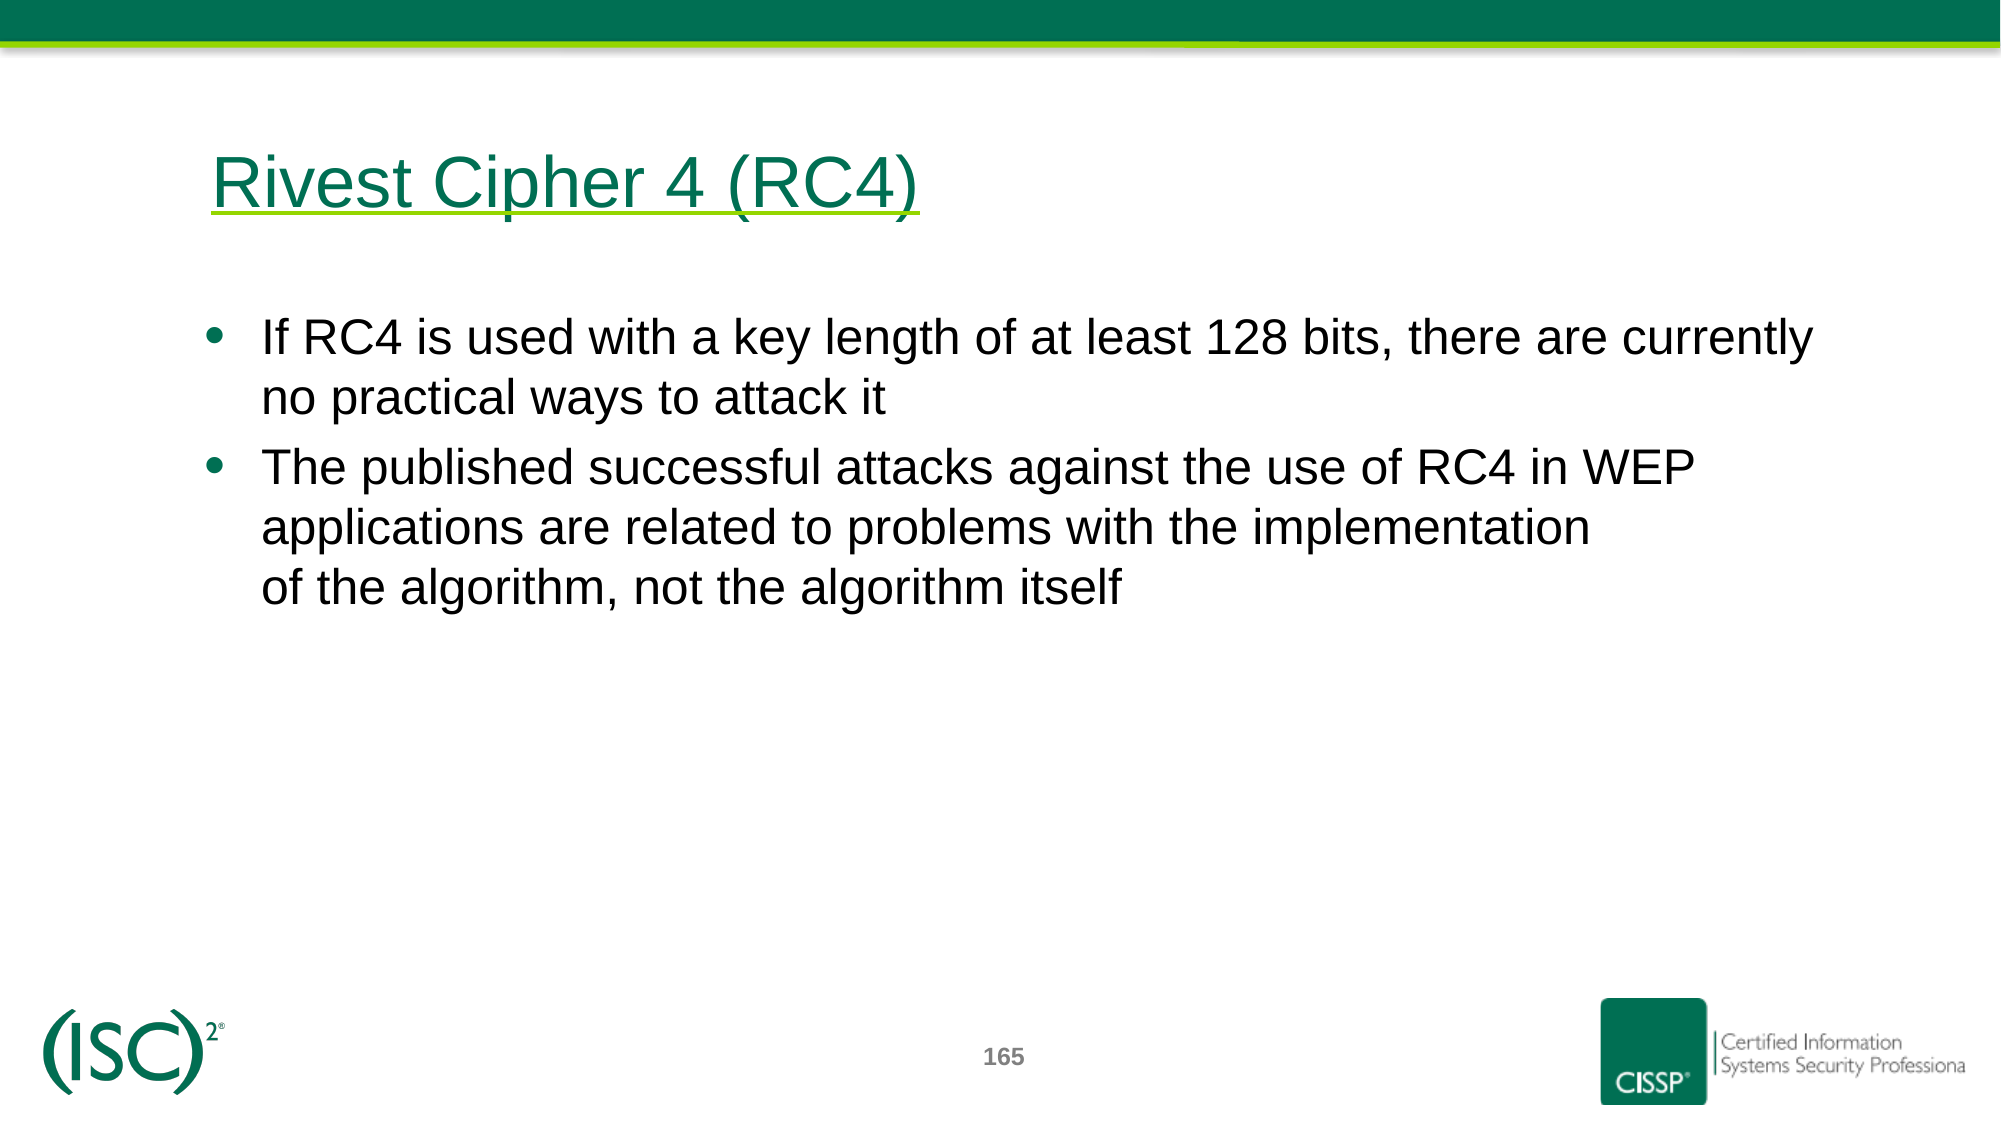

Rivest Cipher 4 (RC4)
If RC4 is used with a key length of at least 128 bits, there are currently no practical ways to attack it
The published successful attacks against the use of RC4 in WEP applications are related to problems with the implementation
of the algorithm, not the algorithm itself